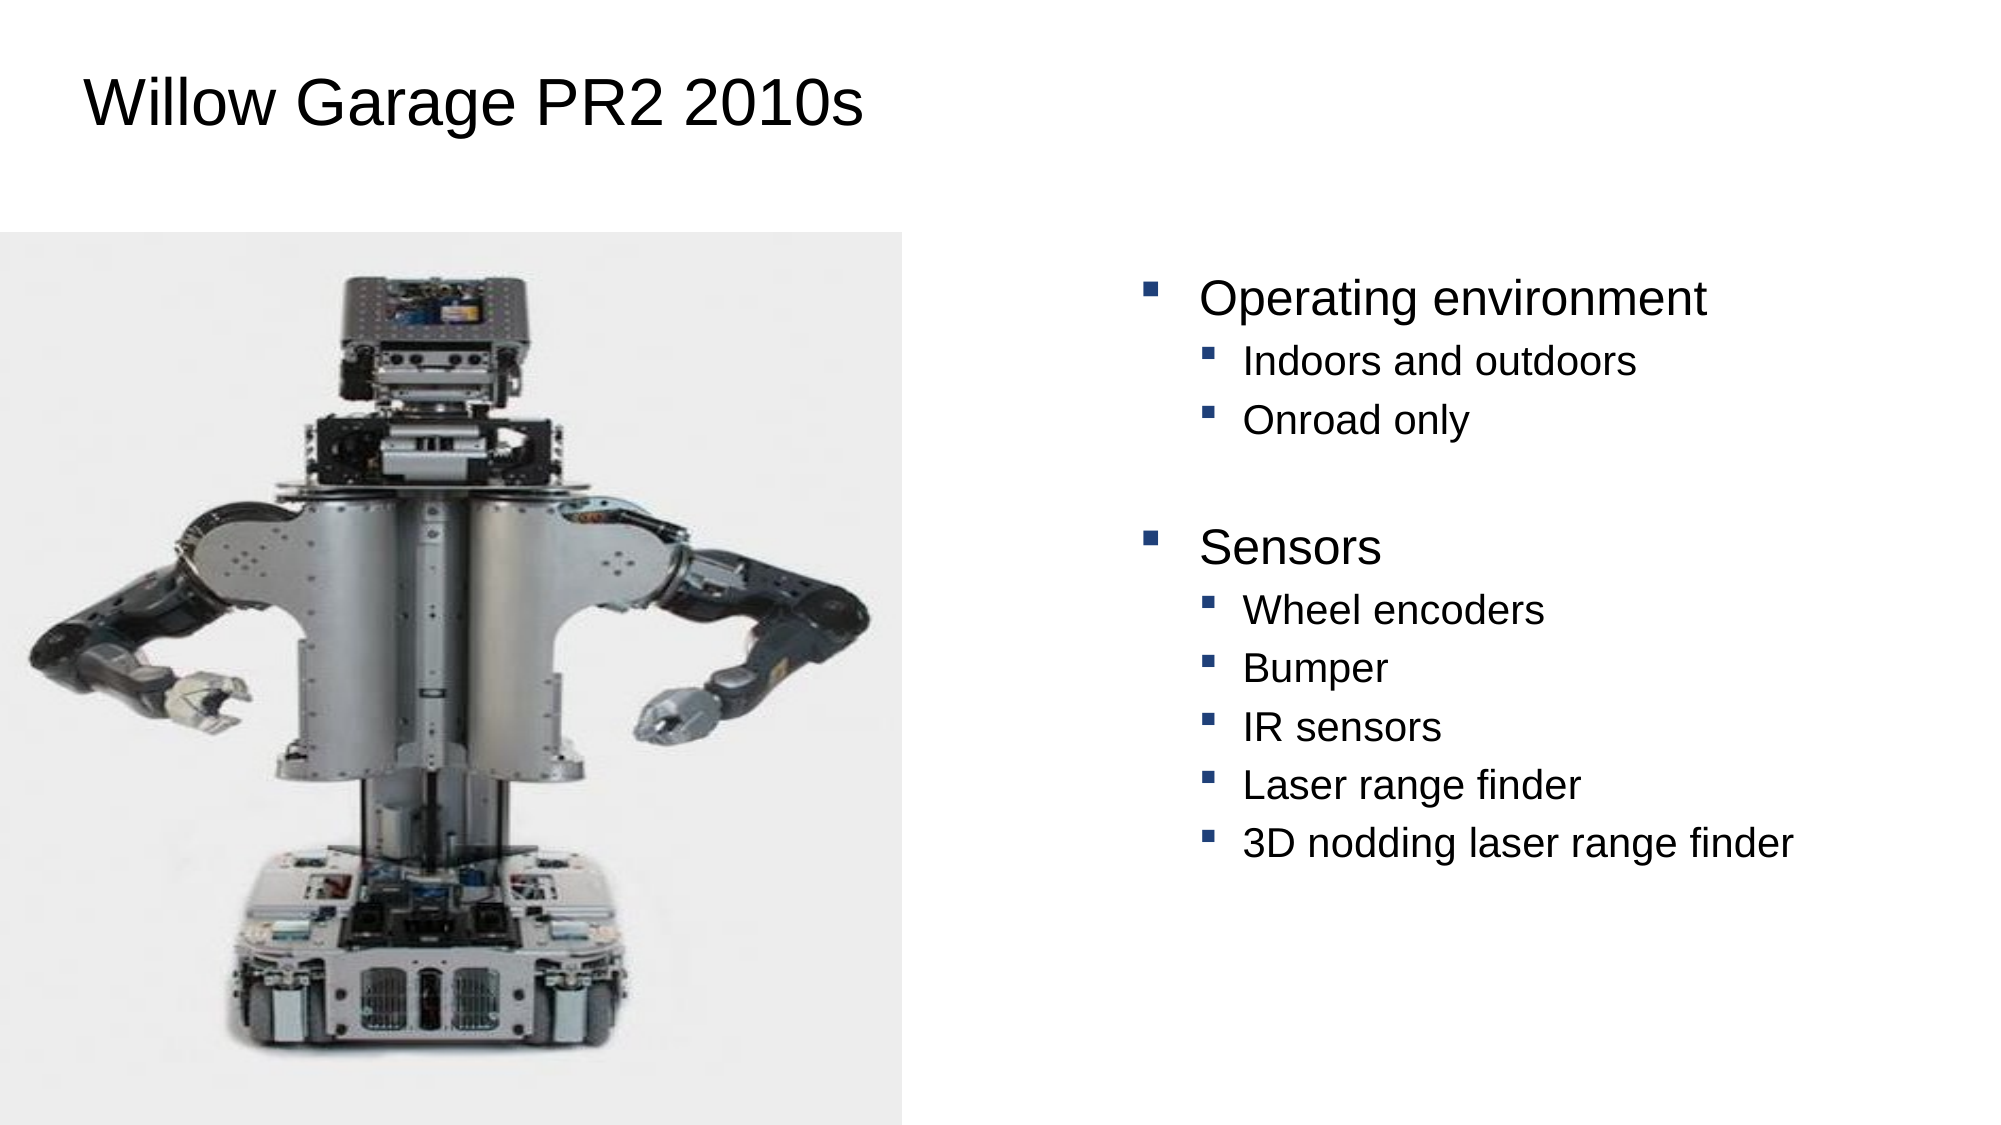

Willow Garage PR2 2010s

Operating environment
Indoors and outdoors
Onroad only

Sensors
Wheel encoders
Bumper
IR sensors
Laser range finder
3D nodding laser range finder